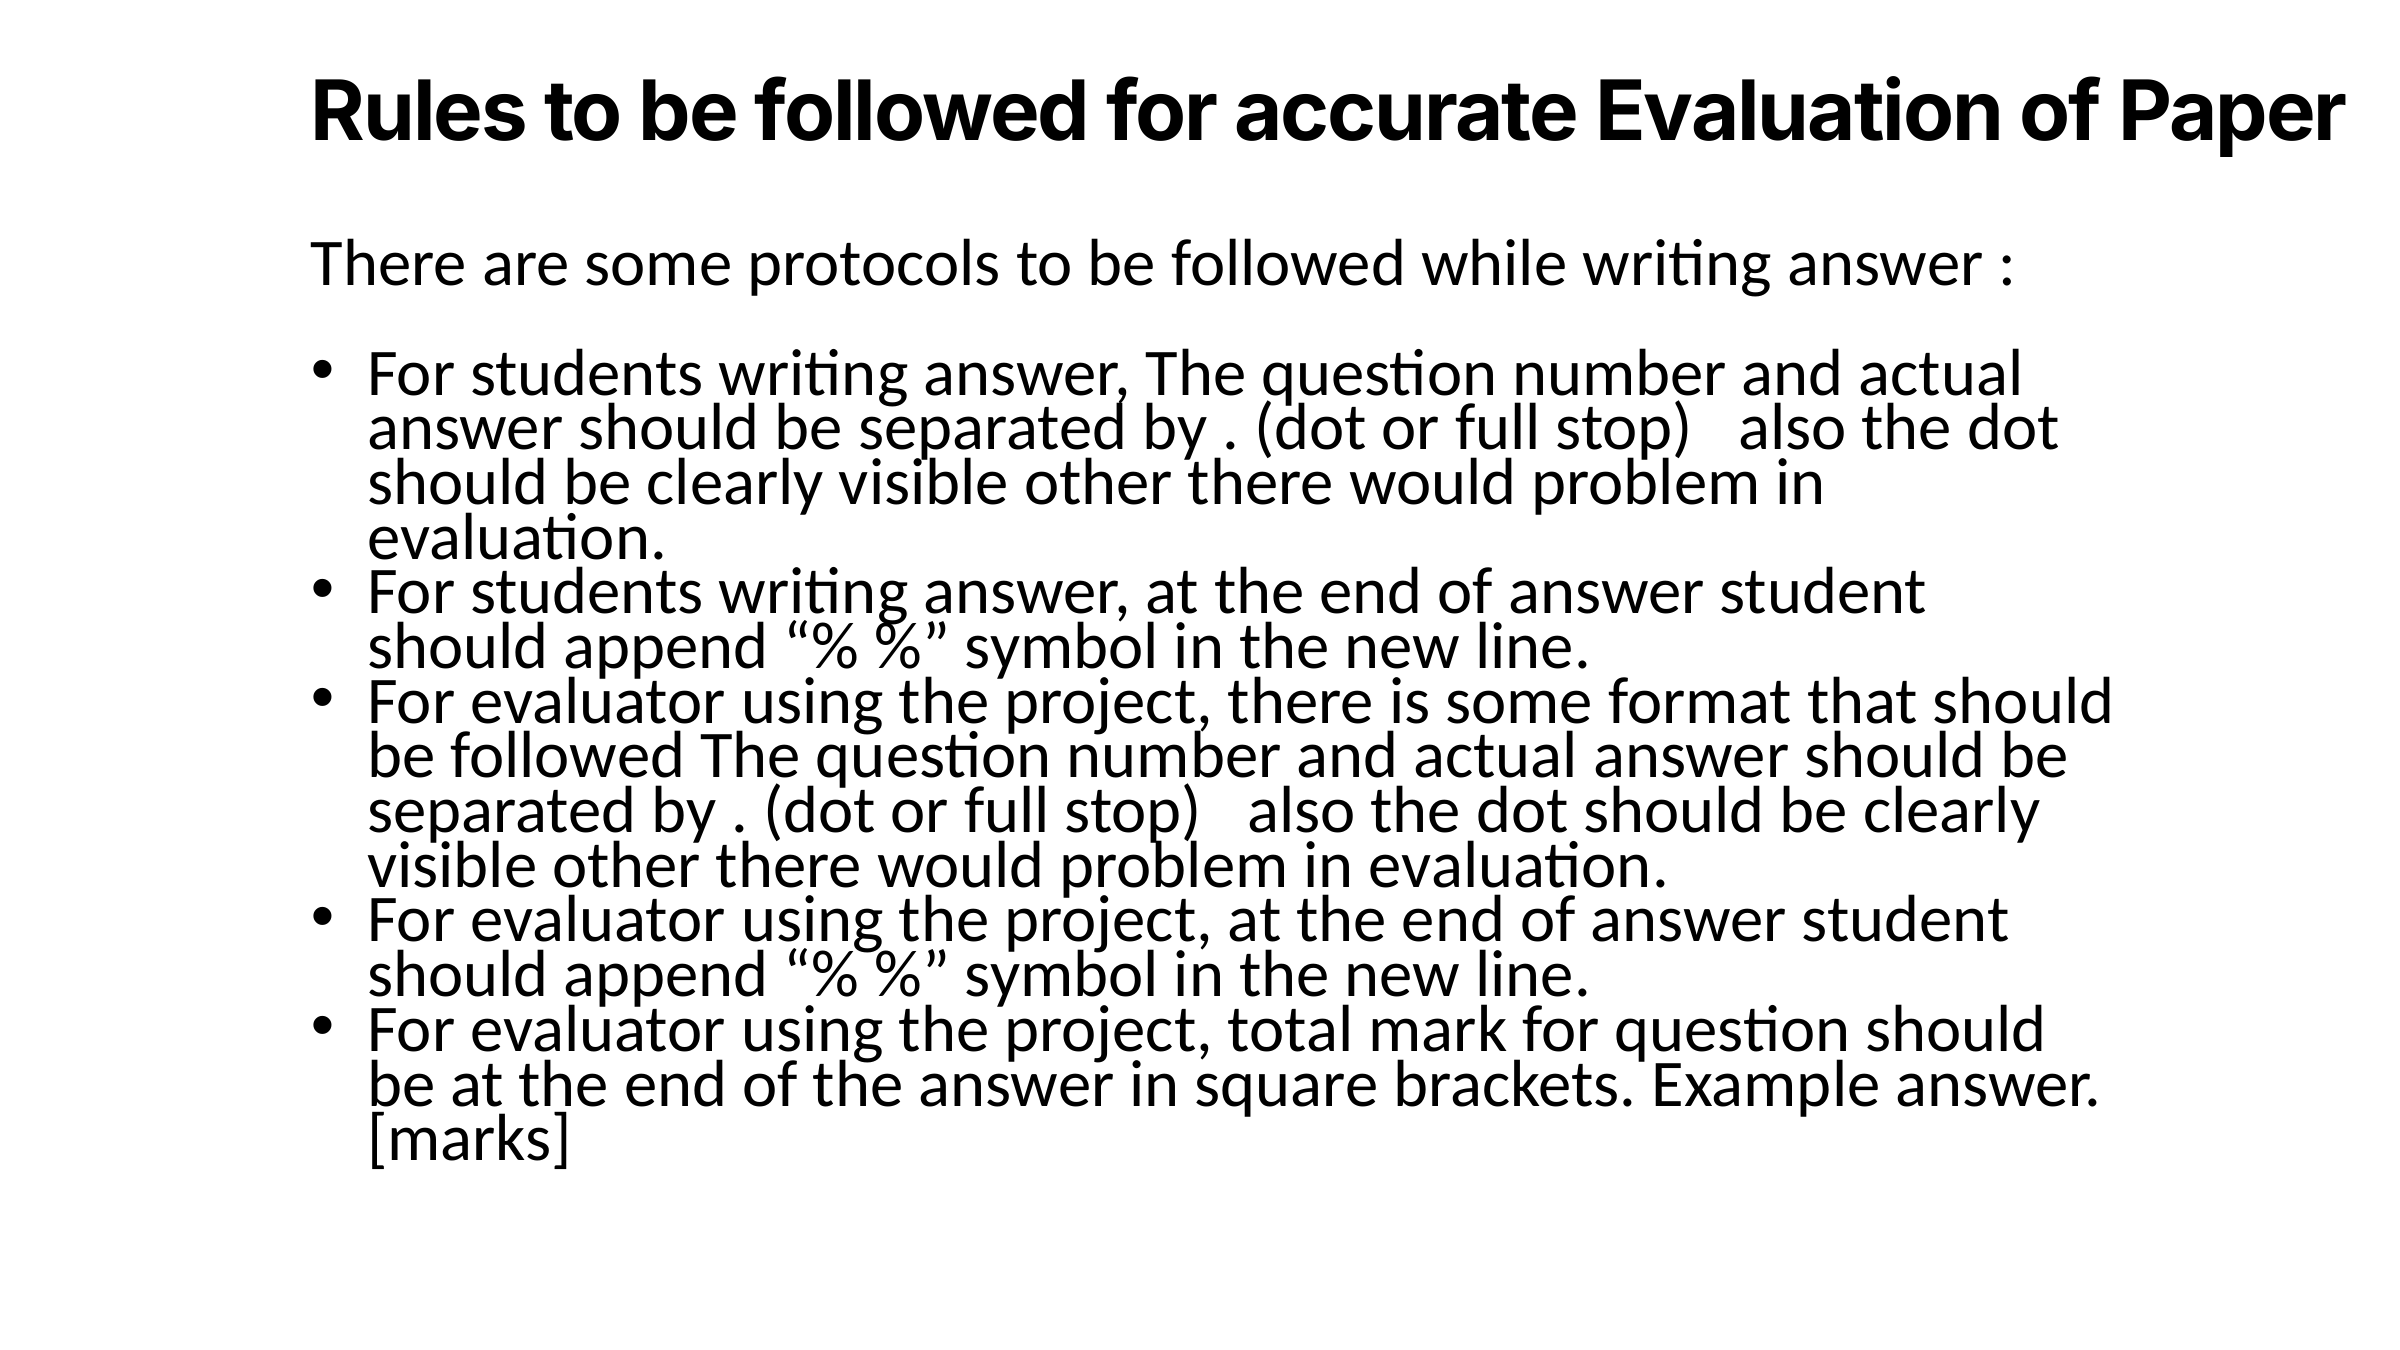

Rules to be followed for accurate Evaluation of Paper
There are some protocols to be followed while writing answer :

For students writing answer, The question number and actual answer should be separated by . (dot or full stop)   also the dot should be clearly visible other there would problem in evaluation.
For students writing answer, at the end of answer student should append “% %” symbol in the new line.
For evaluator using the project, there is some format that should be followed The question number and actual answer should be separated by . (dot or full stop)   also the dot should be clearly visible other there would problem in evaluation.
For evaluator using the project, at the end of answer student should append “% %” symbol in the new line.
For evaluator using the project, total mark for question should be at the end of the answer in square brackets. Example answer.[marks]